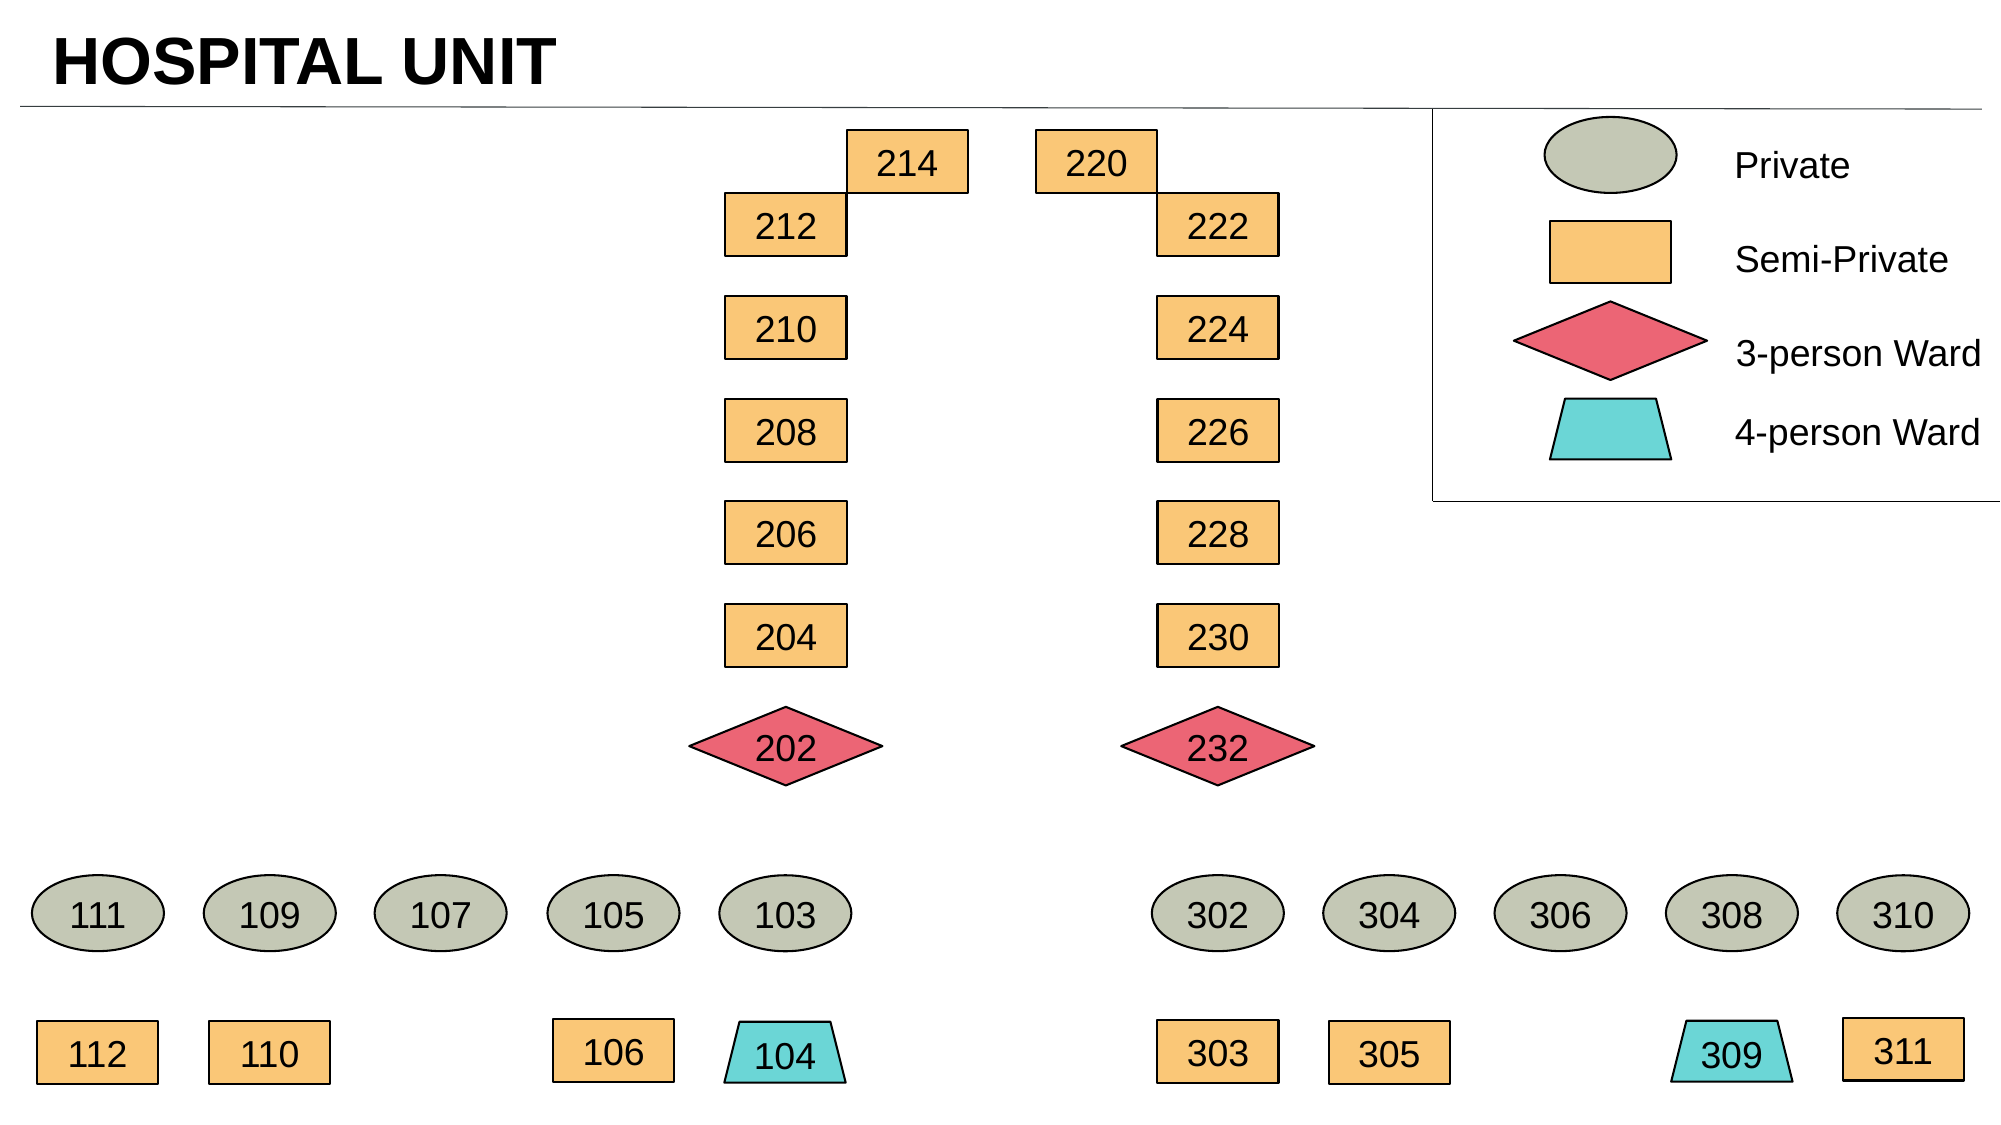

HOSPITAL UNIT

214
220
Private
212
222

Semi-Private
210
224

3-person Ward

208
226
4-person Ward
206
228
204
230
202
232
111
109
107
105
302
304
306
308
103
310
311
106
303
112
110
305
309
104